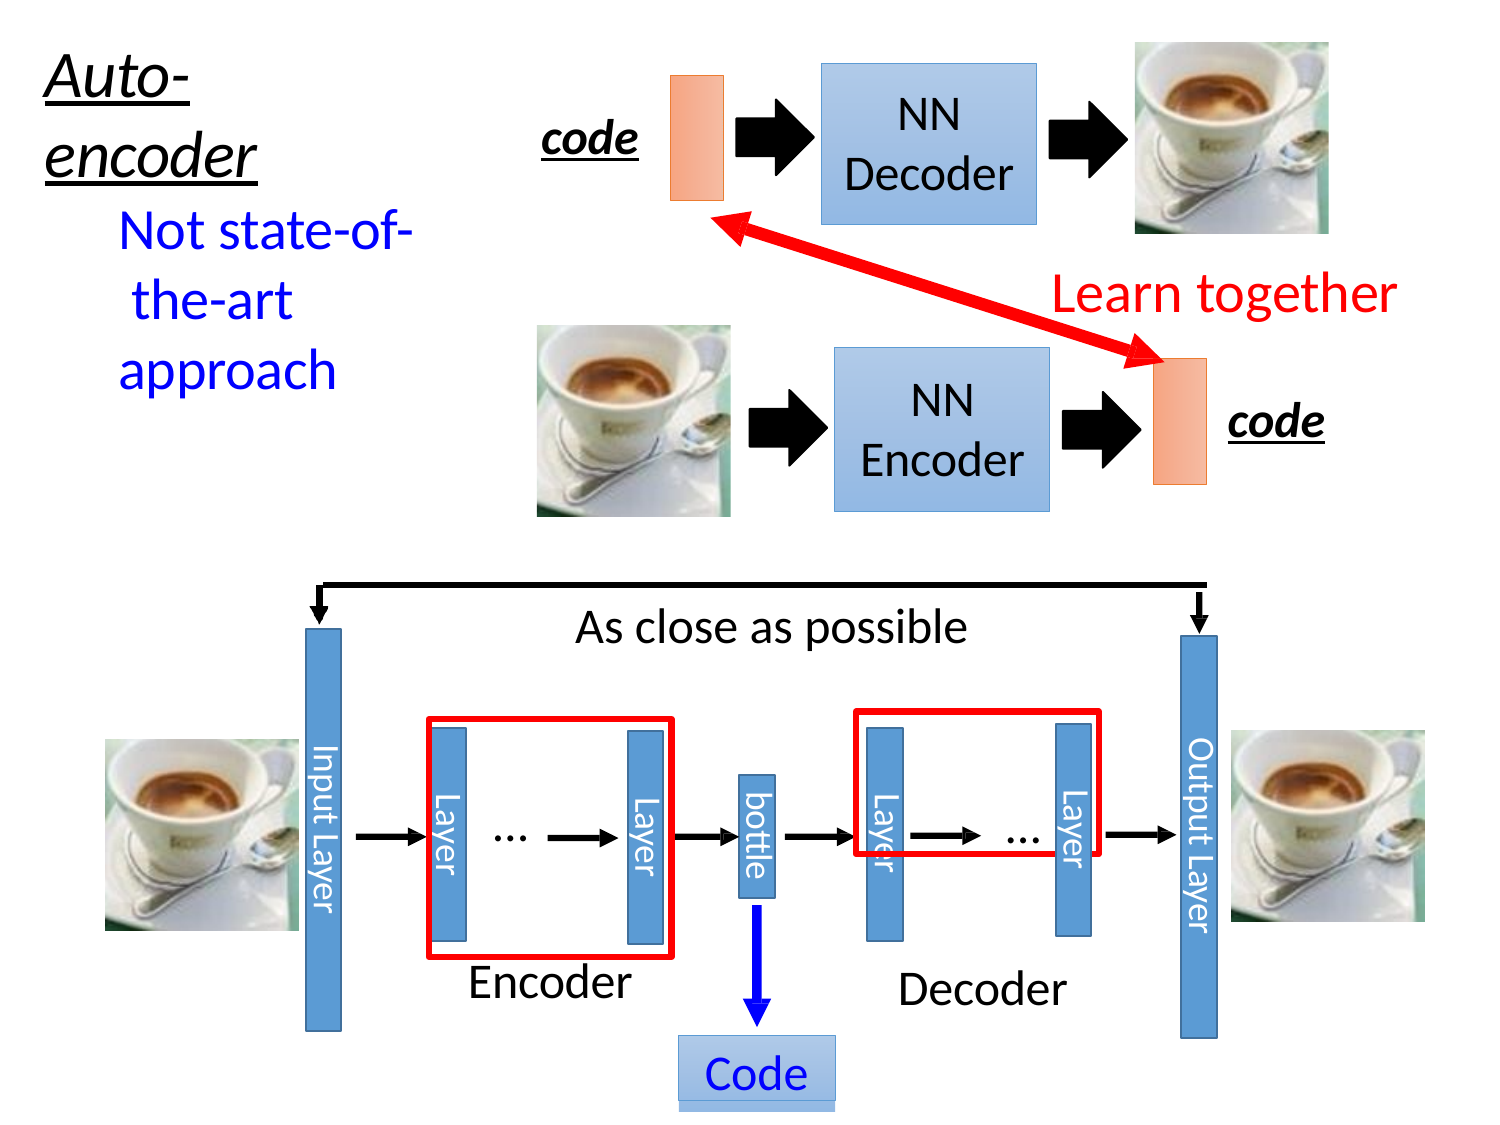

# Auto-encoder

NN
Decoder

code
Not state-of-  the-art  approach

Learn together

NN
Encoder
code

As close as possible

Input Layer
Output Layer

…

Layer
Layer

Layer

bottle
…
Layer

Encoder
Decoder

Code